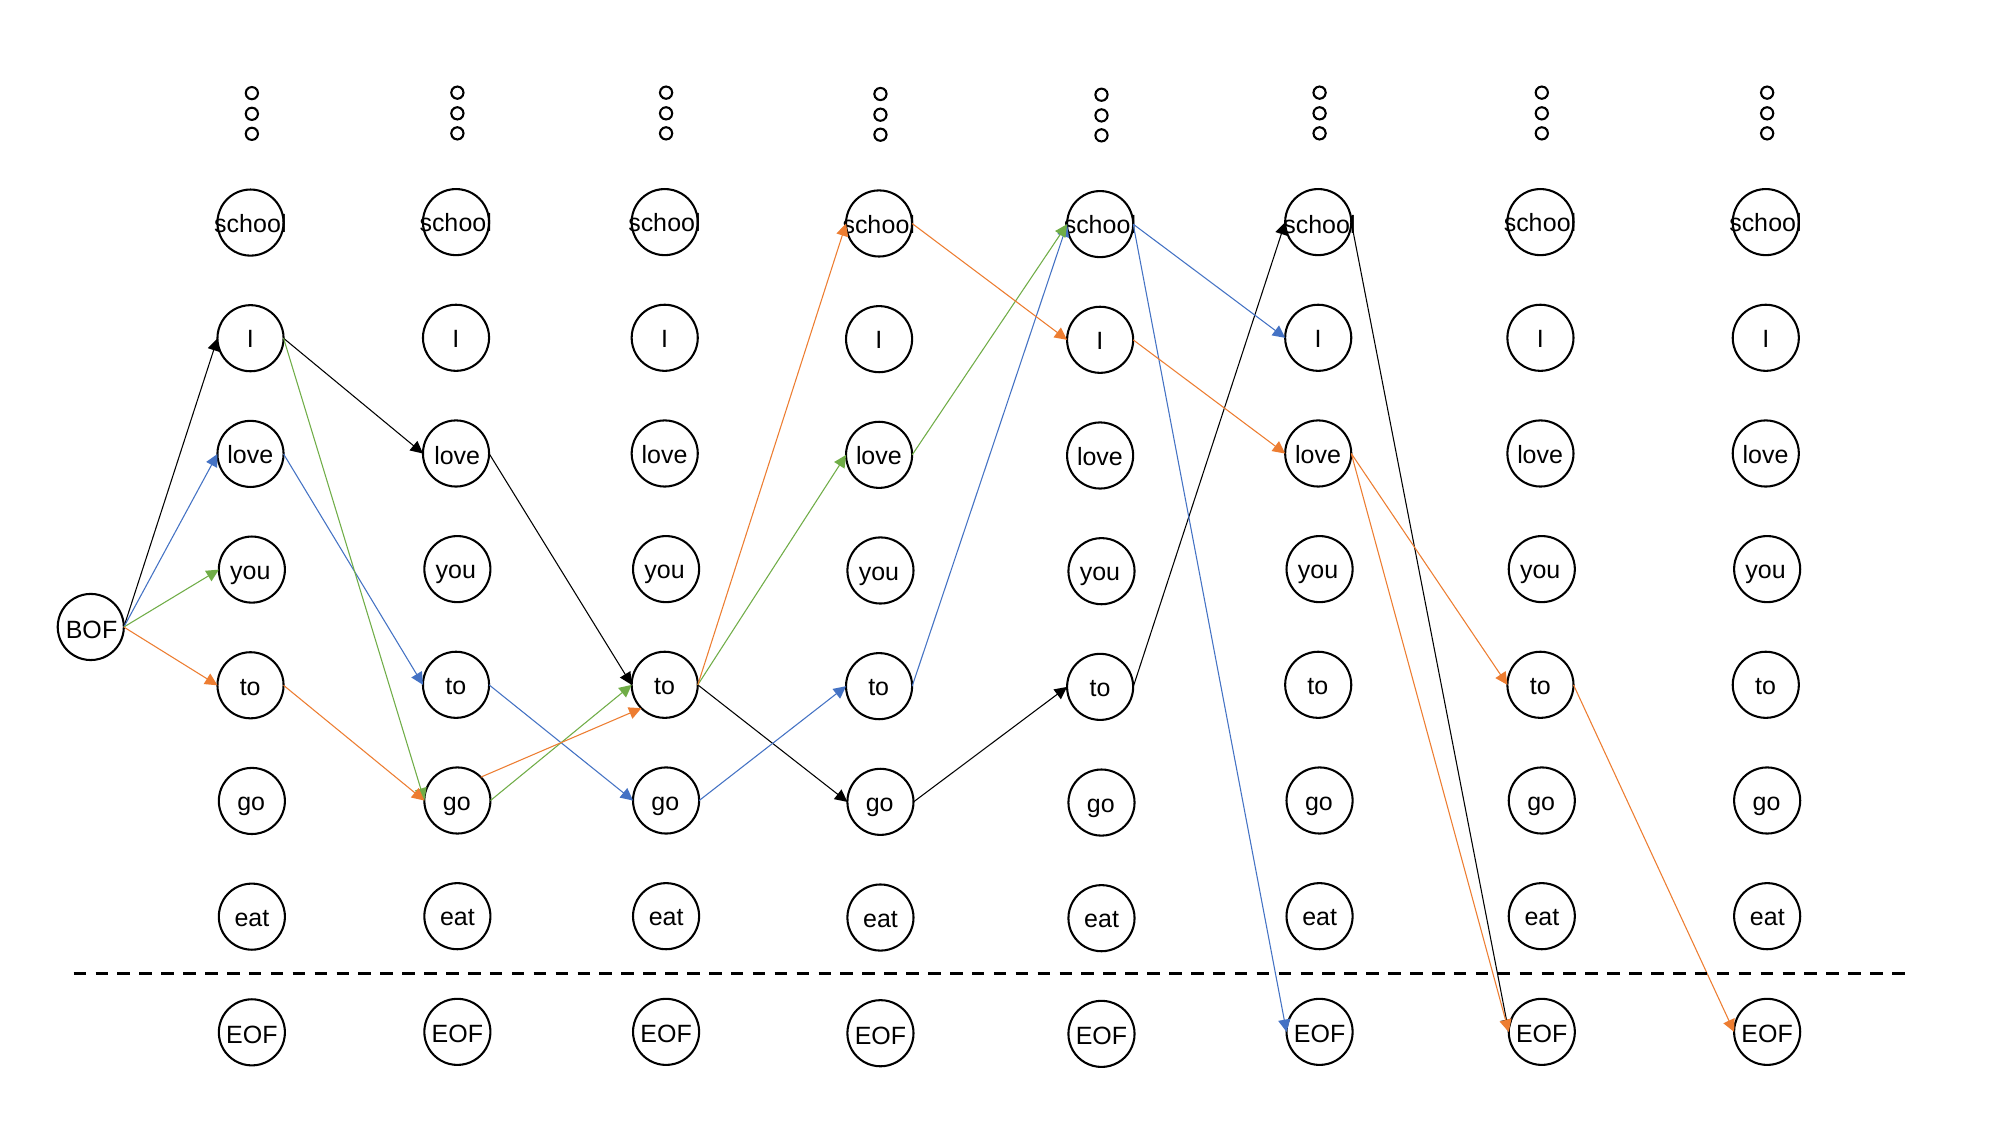

school

I

love

you

to

go

eat

EOF

school

I

love

you

to

go

eat

EOF

school

I

love

you

to

go

eat

EOF

school

I

love

you

to

go

eat

EOF

school

I

love

you

to

go

eat

EOF

school

I

love

you

to

go

eat

EOF

school

I

love

you

to

go

eat

EOF

school

I

love

you

to

go

eat

EOF

BOF